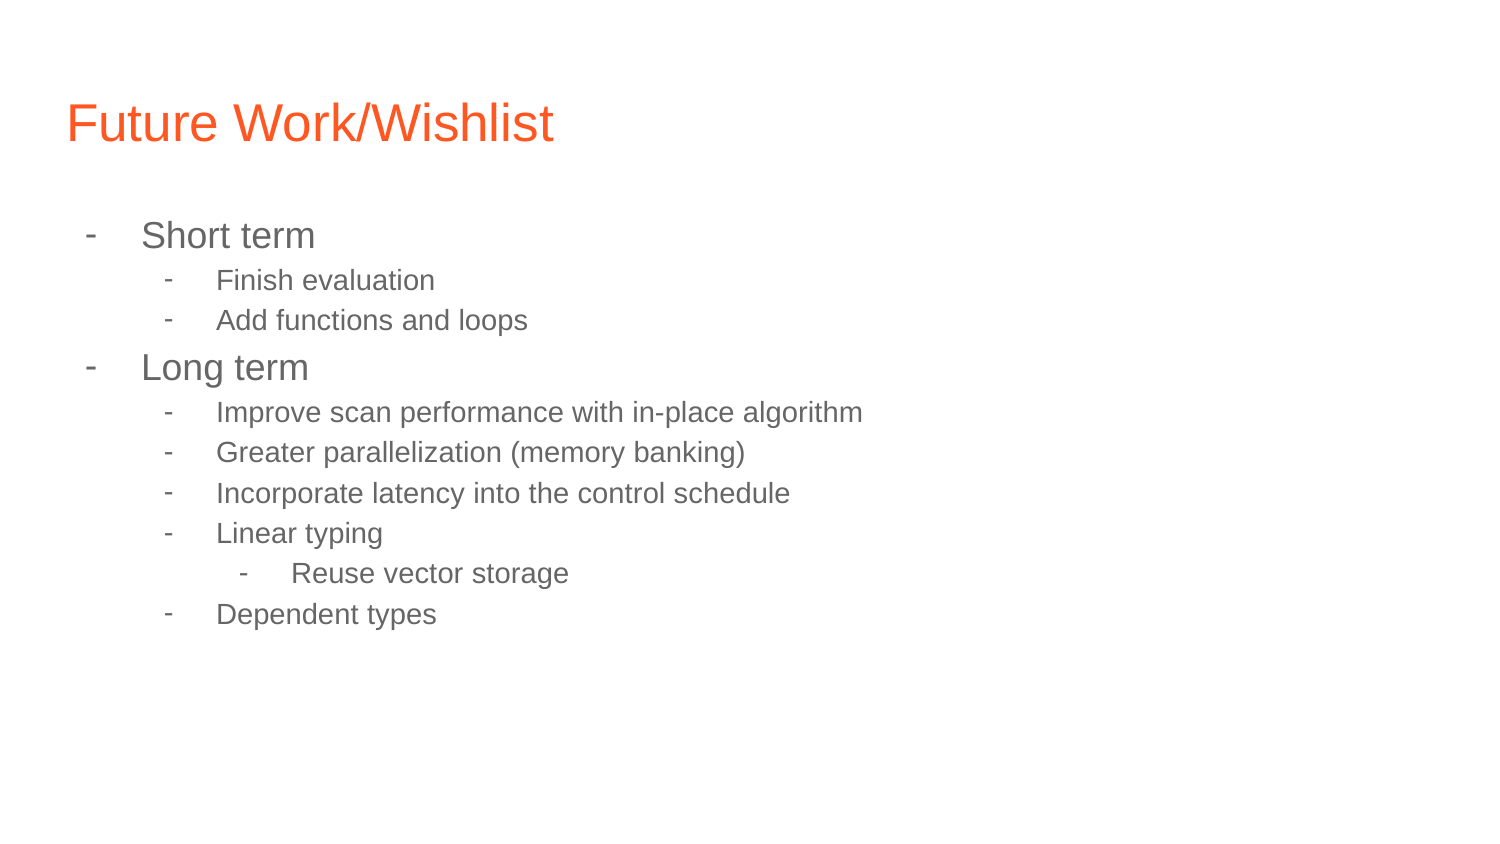

# Future Work/Wishlist
Short term
Finish evaluation
Add functions and loops
Long term
Improve scan performance with in-place algorithm
Greater parallelization (memory banking)
Incorporate latency into the control schedule
Linear typing
Reuse vector storage
Dependent types